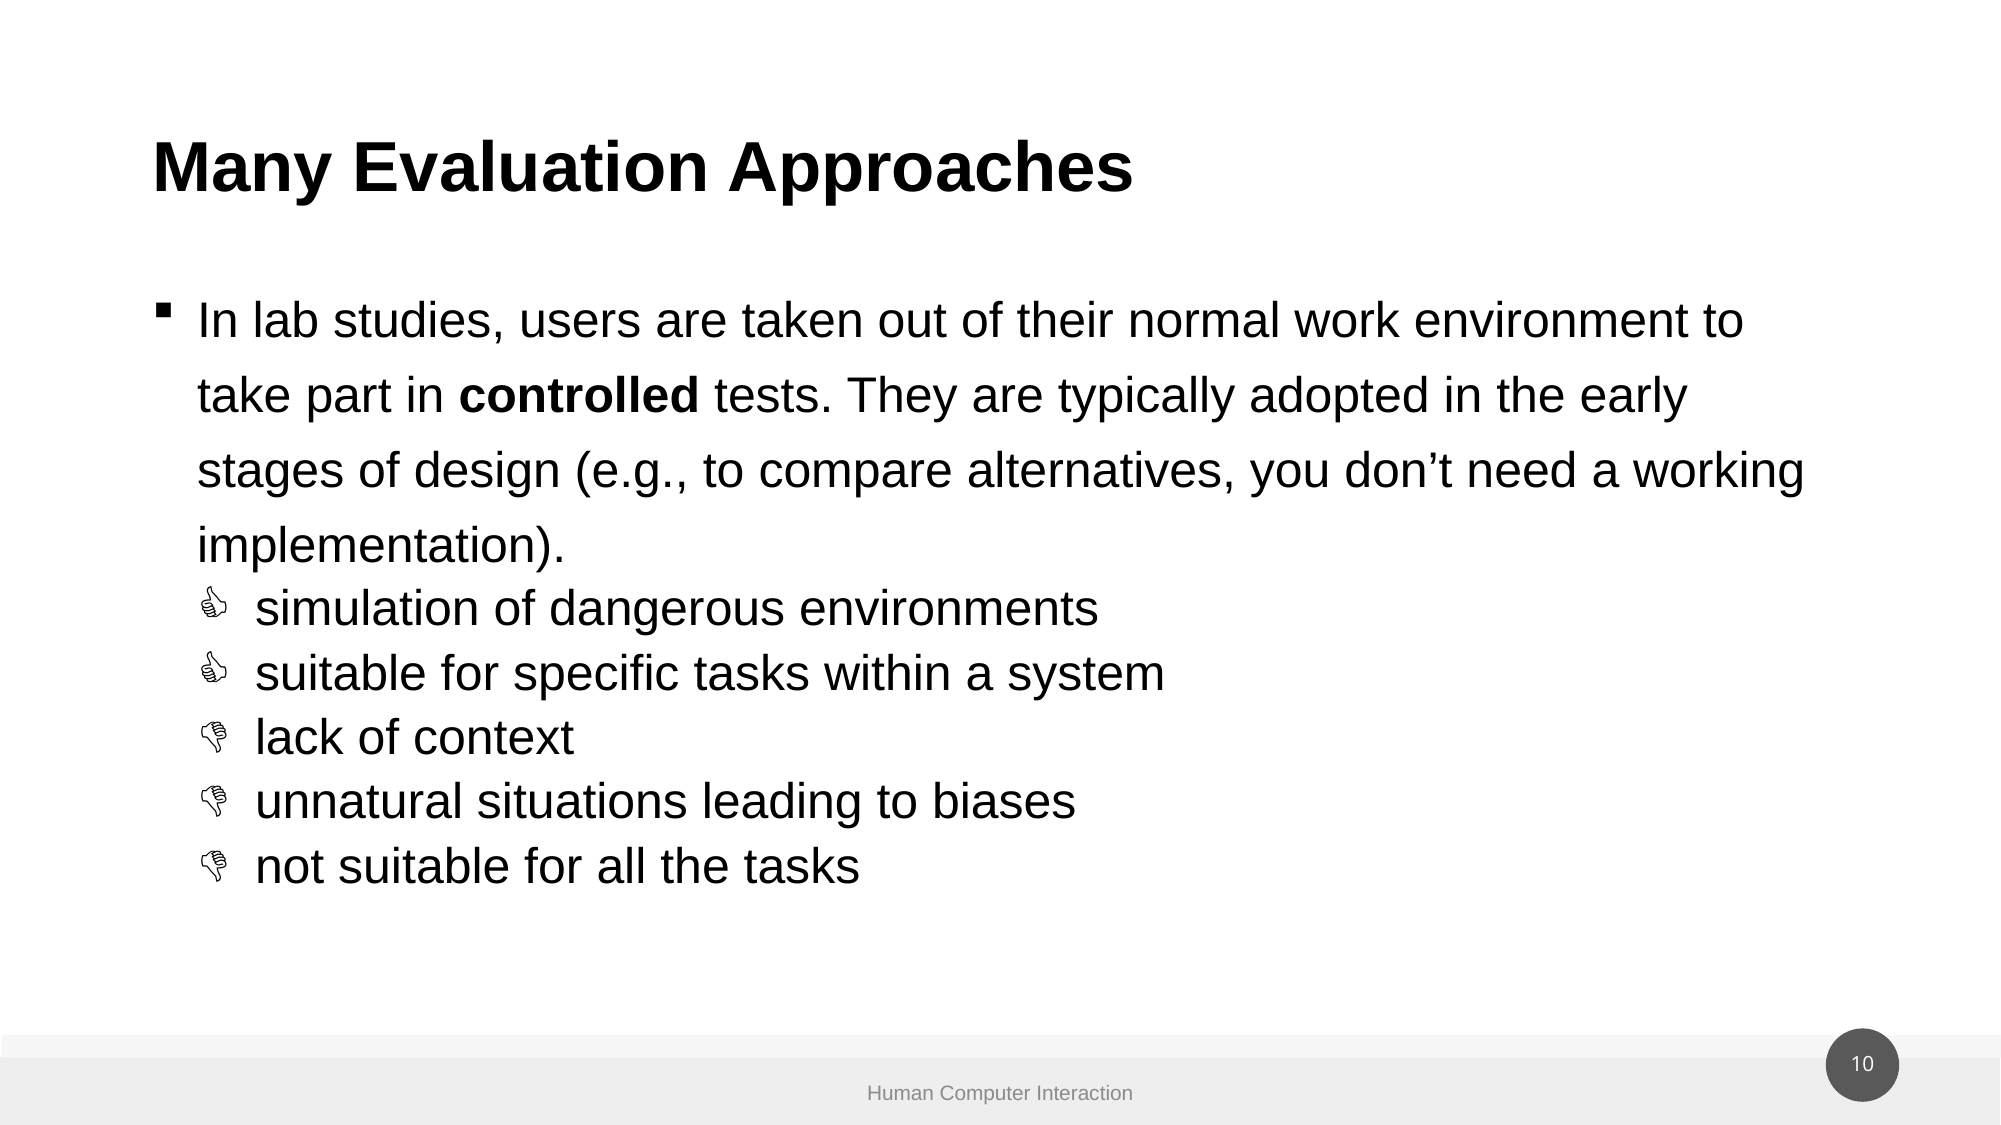

# Many Evaluation Approaches
In lab studies, users are taken out of their normal work environment to take part in controlled tests. They are typically adopted in the early stages of design (e.g., to compare alternatives, you don’t need a working implementation).
simulation of dangerous environments
suitable for specific tasks within a system
lack of context
unnatural situations leading to biases
not suitable for all the tasks

Human Computer Interaction